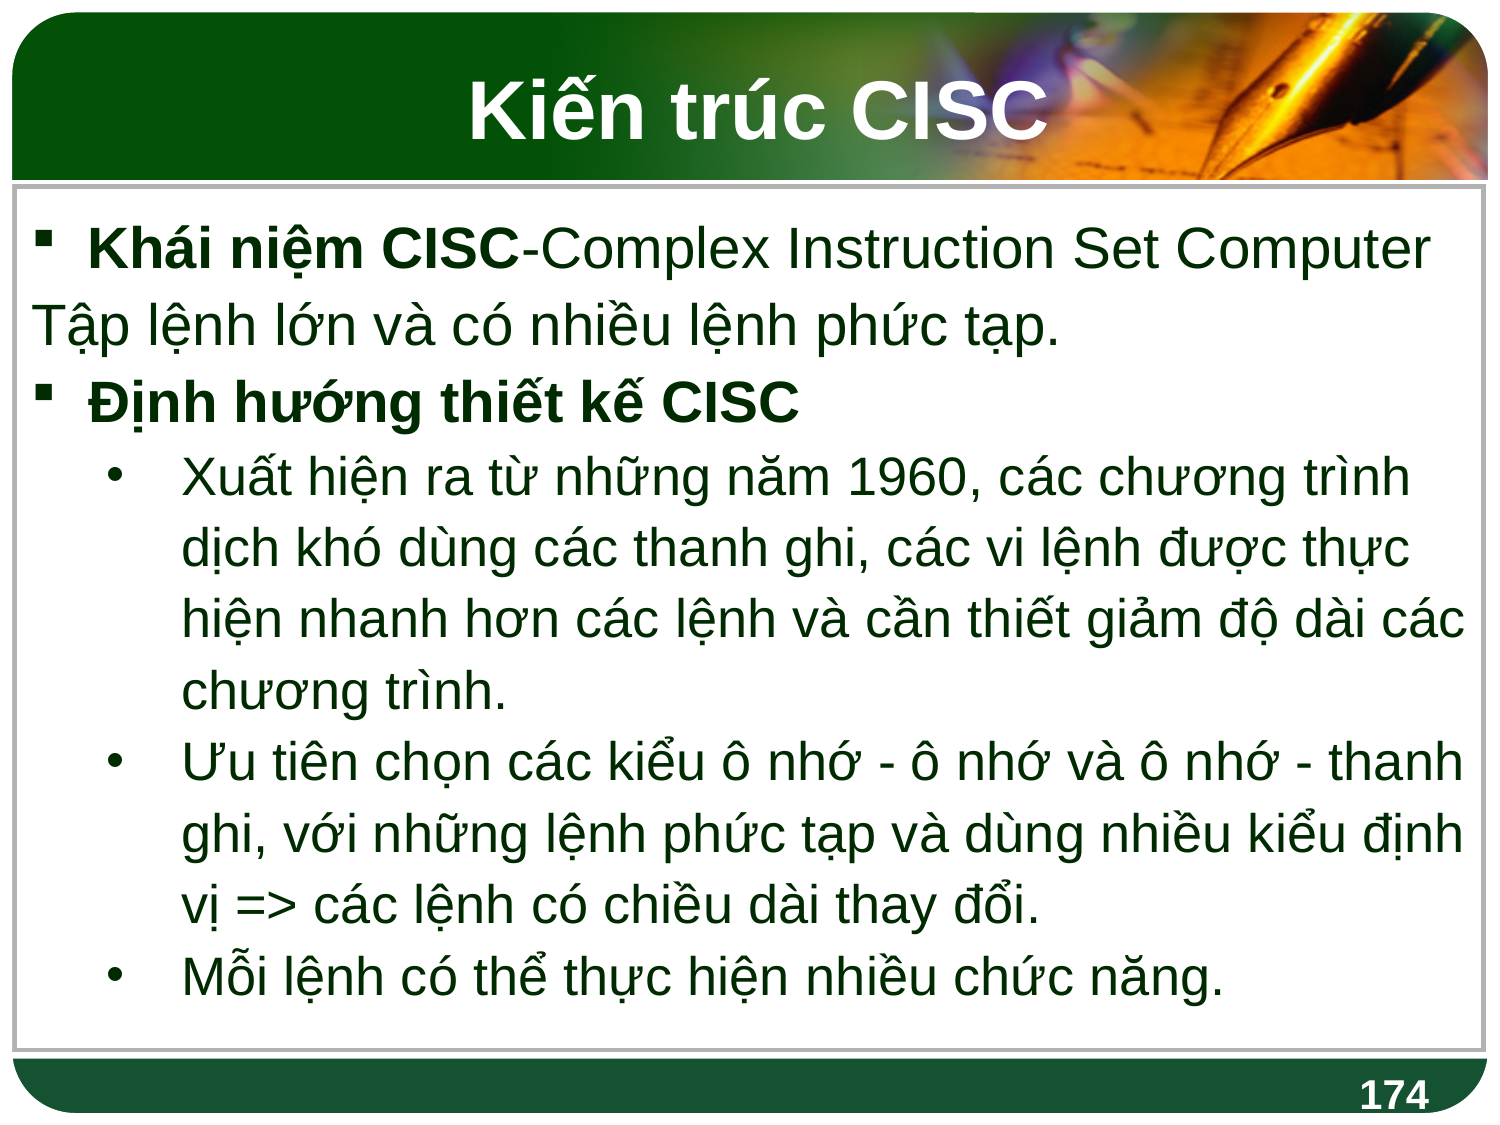

Kiến trúc CISC
Khái niệm CISC-Complex Instruction Set Computer
Tập lệnh lớn và có nhiều lệnh phức tạp.
Định hướng thiết kế CISC
Xuất hiện ra từ những năm 1960, các chương trình dịch khó dùng các thanh ghi, các vi lệnh được thực hiện nhanh hơn các lệnh và cần thiết giảm độ dài các chương trình.
Ưu tiên chọn các kiểu ô nhớ - ô nhớ và ô nhớ - thanh ghi, với những lệnh phức tạp và dùng nhiều kiểu định vị => các lệnh có chiều dài thay đổi.
Mỗi lệnh có thể thực hiện nhiều chức năng.